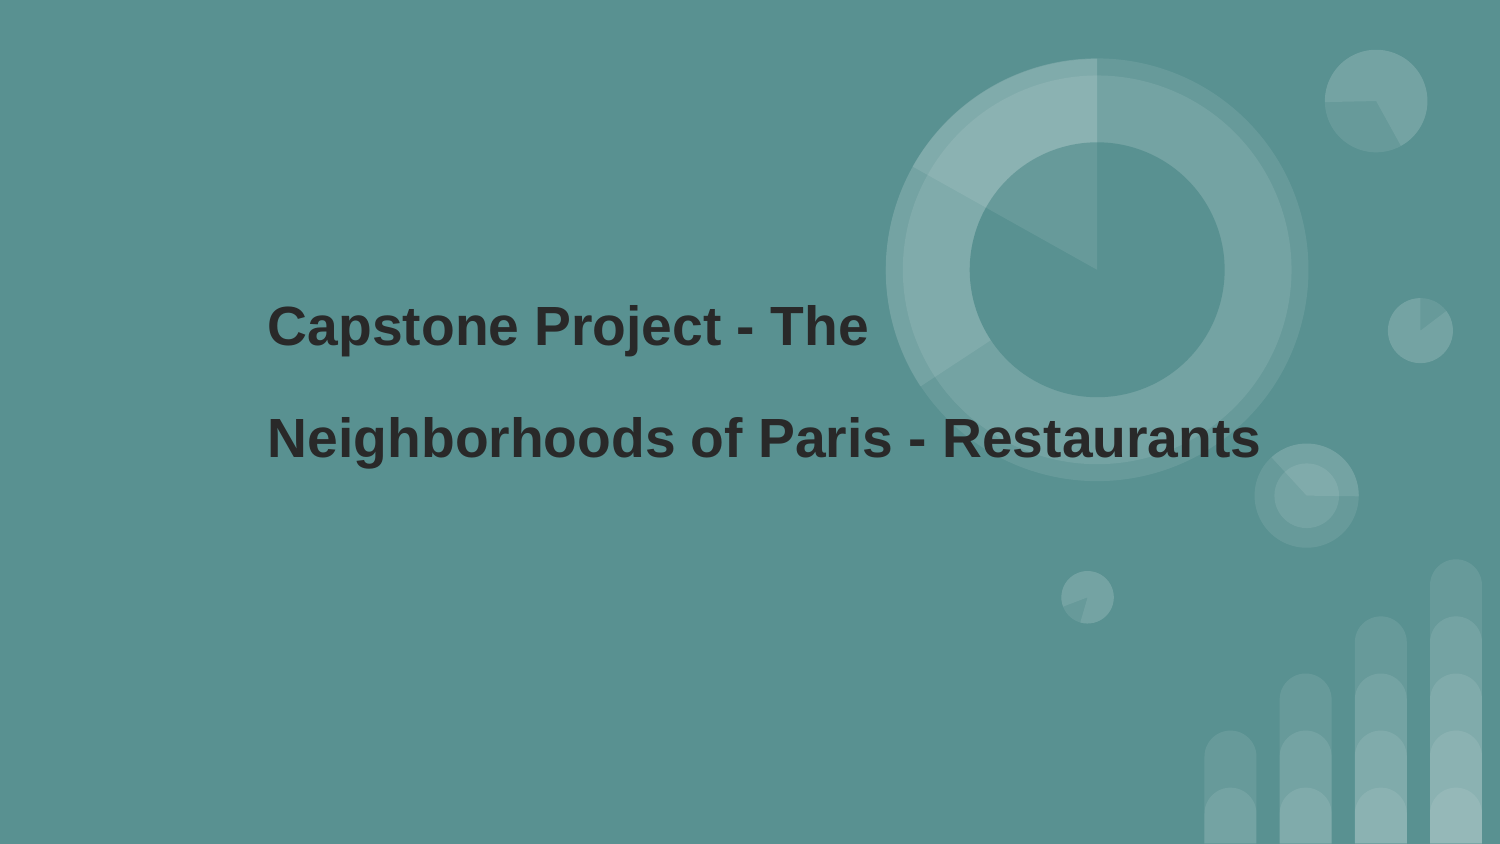

# Capstone Project - The Neighborhoods of Paris - Restaurants